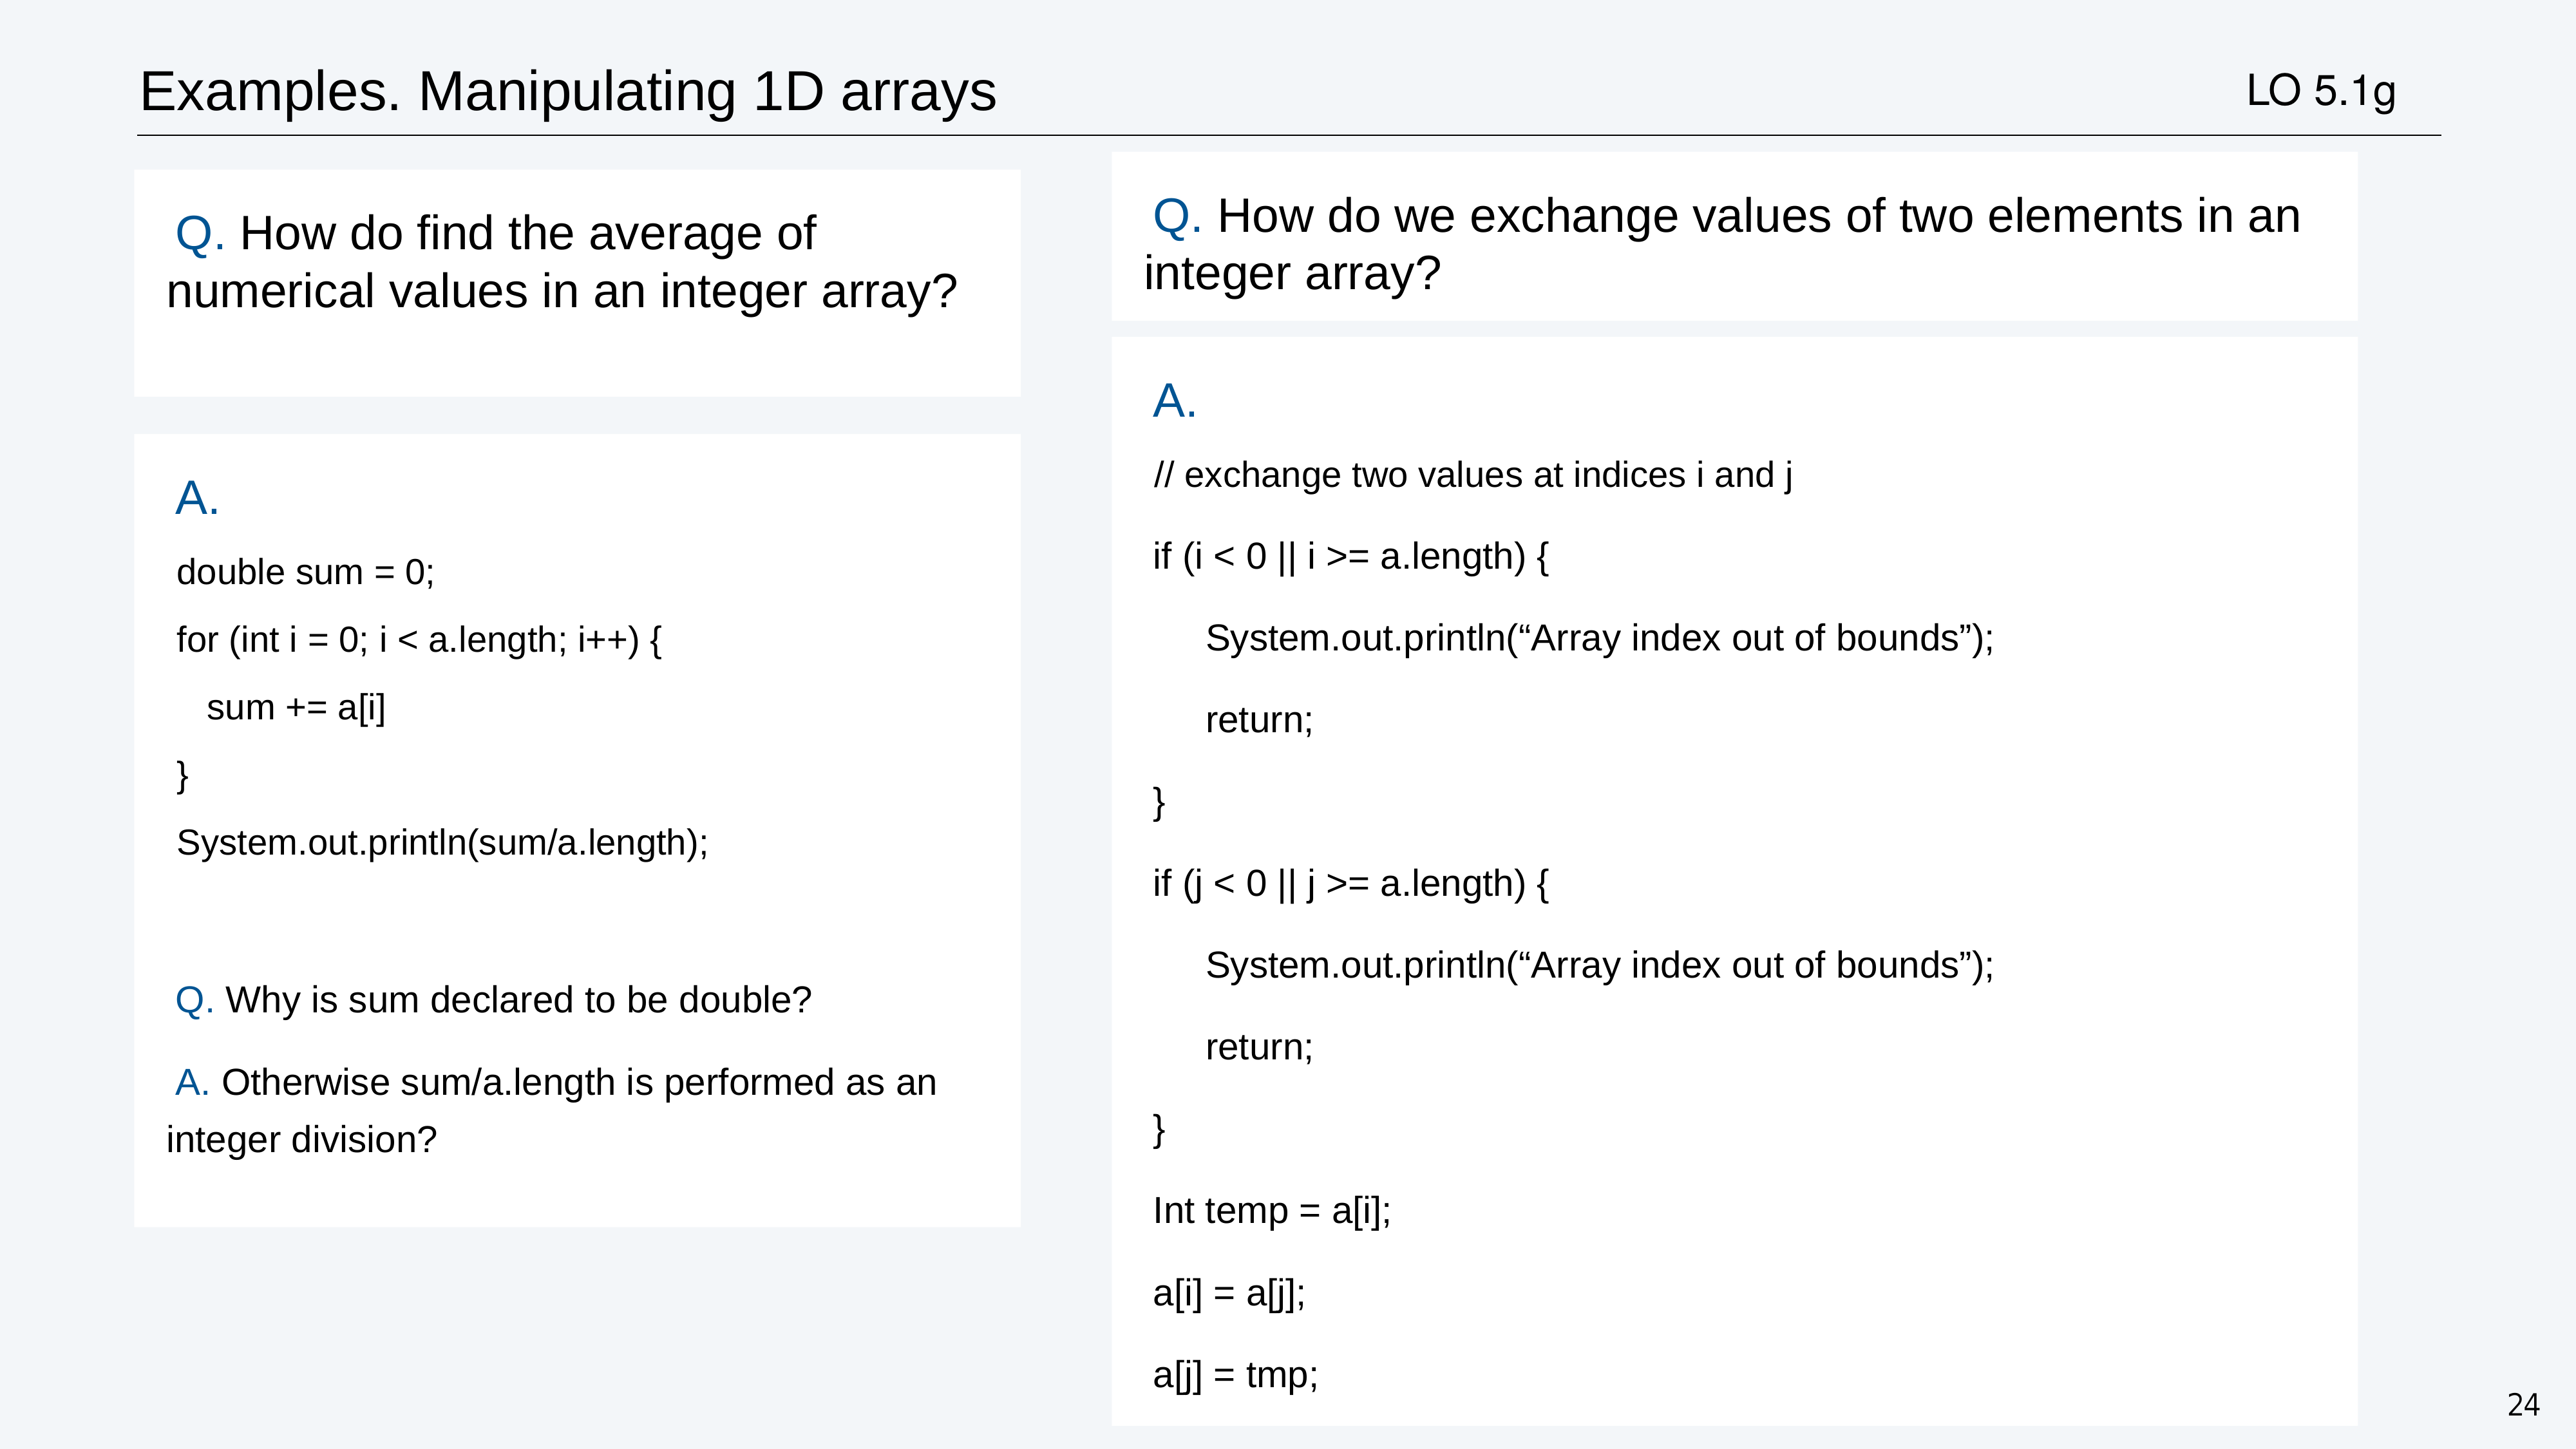

# Examples. Manipulating 1D arrays
LO 5.1g
Q. How do we exchange values of two elements in an integer array?
Q. How do find the average of numerical values in an integer array?
A.
// exchange two values at indices i and j
if (i < 0 || i >= a.length) {
     System.out.println(“Array index out of bounds”);
     return;
}
if (j < 0 || j >= a.length) {
     System.out.println(“Array index out of bounds”);
     return;
}
Int temp = a[i];
a[i] = a[j];
a[j] = tmp;

A.
double sum = 0;
for (int i = 0; i < a.length; i++) {
   sum += a[i]
}
System.out.println(sum/a.length);

Q. Why is sum declared to be double?
A. Otherwise sum/a.length is performed as an integer division?

24